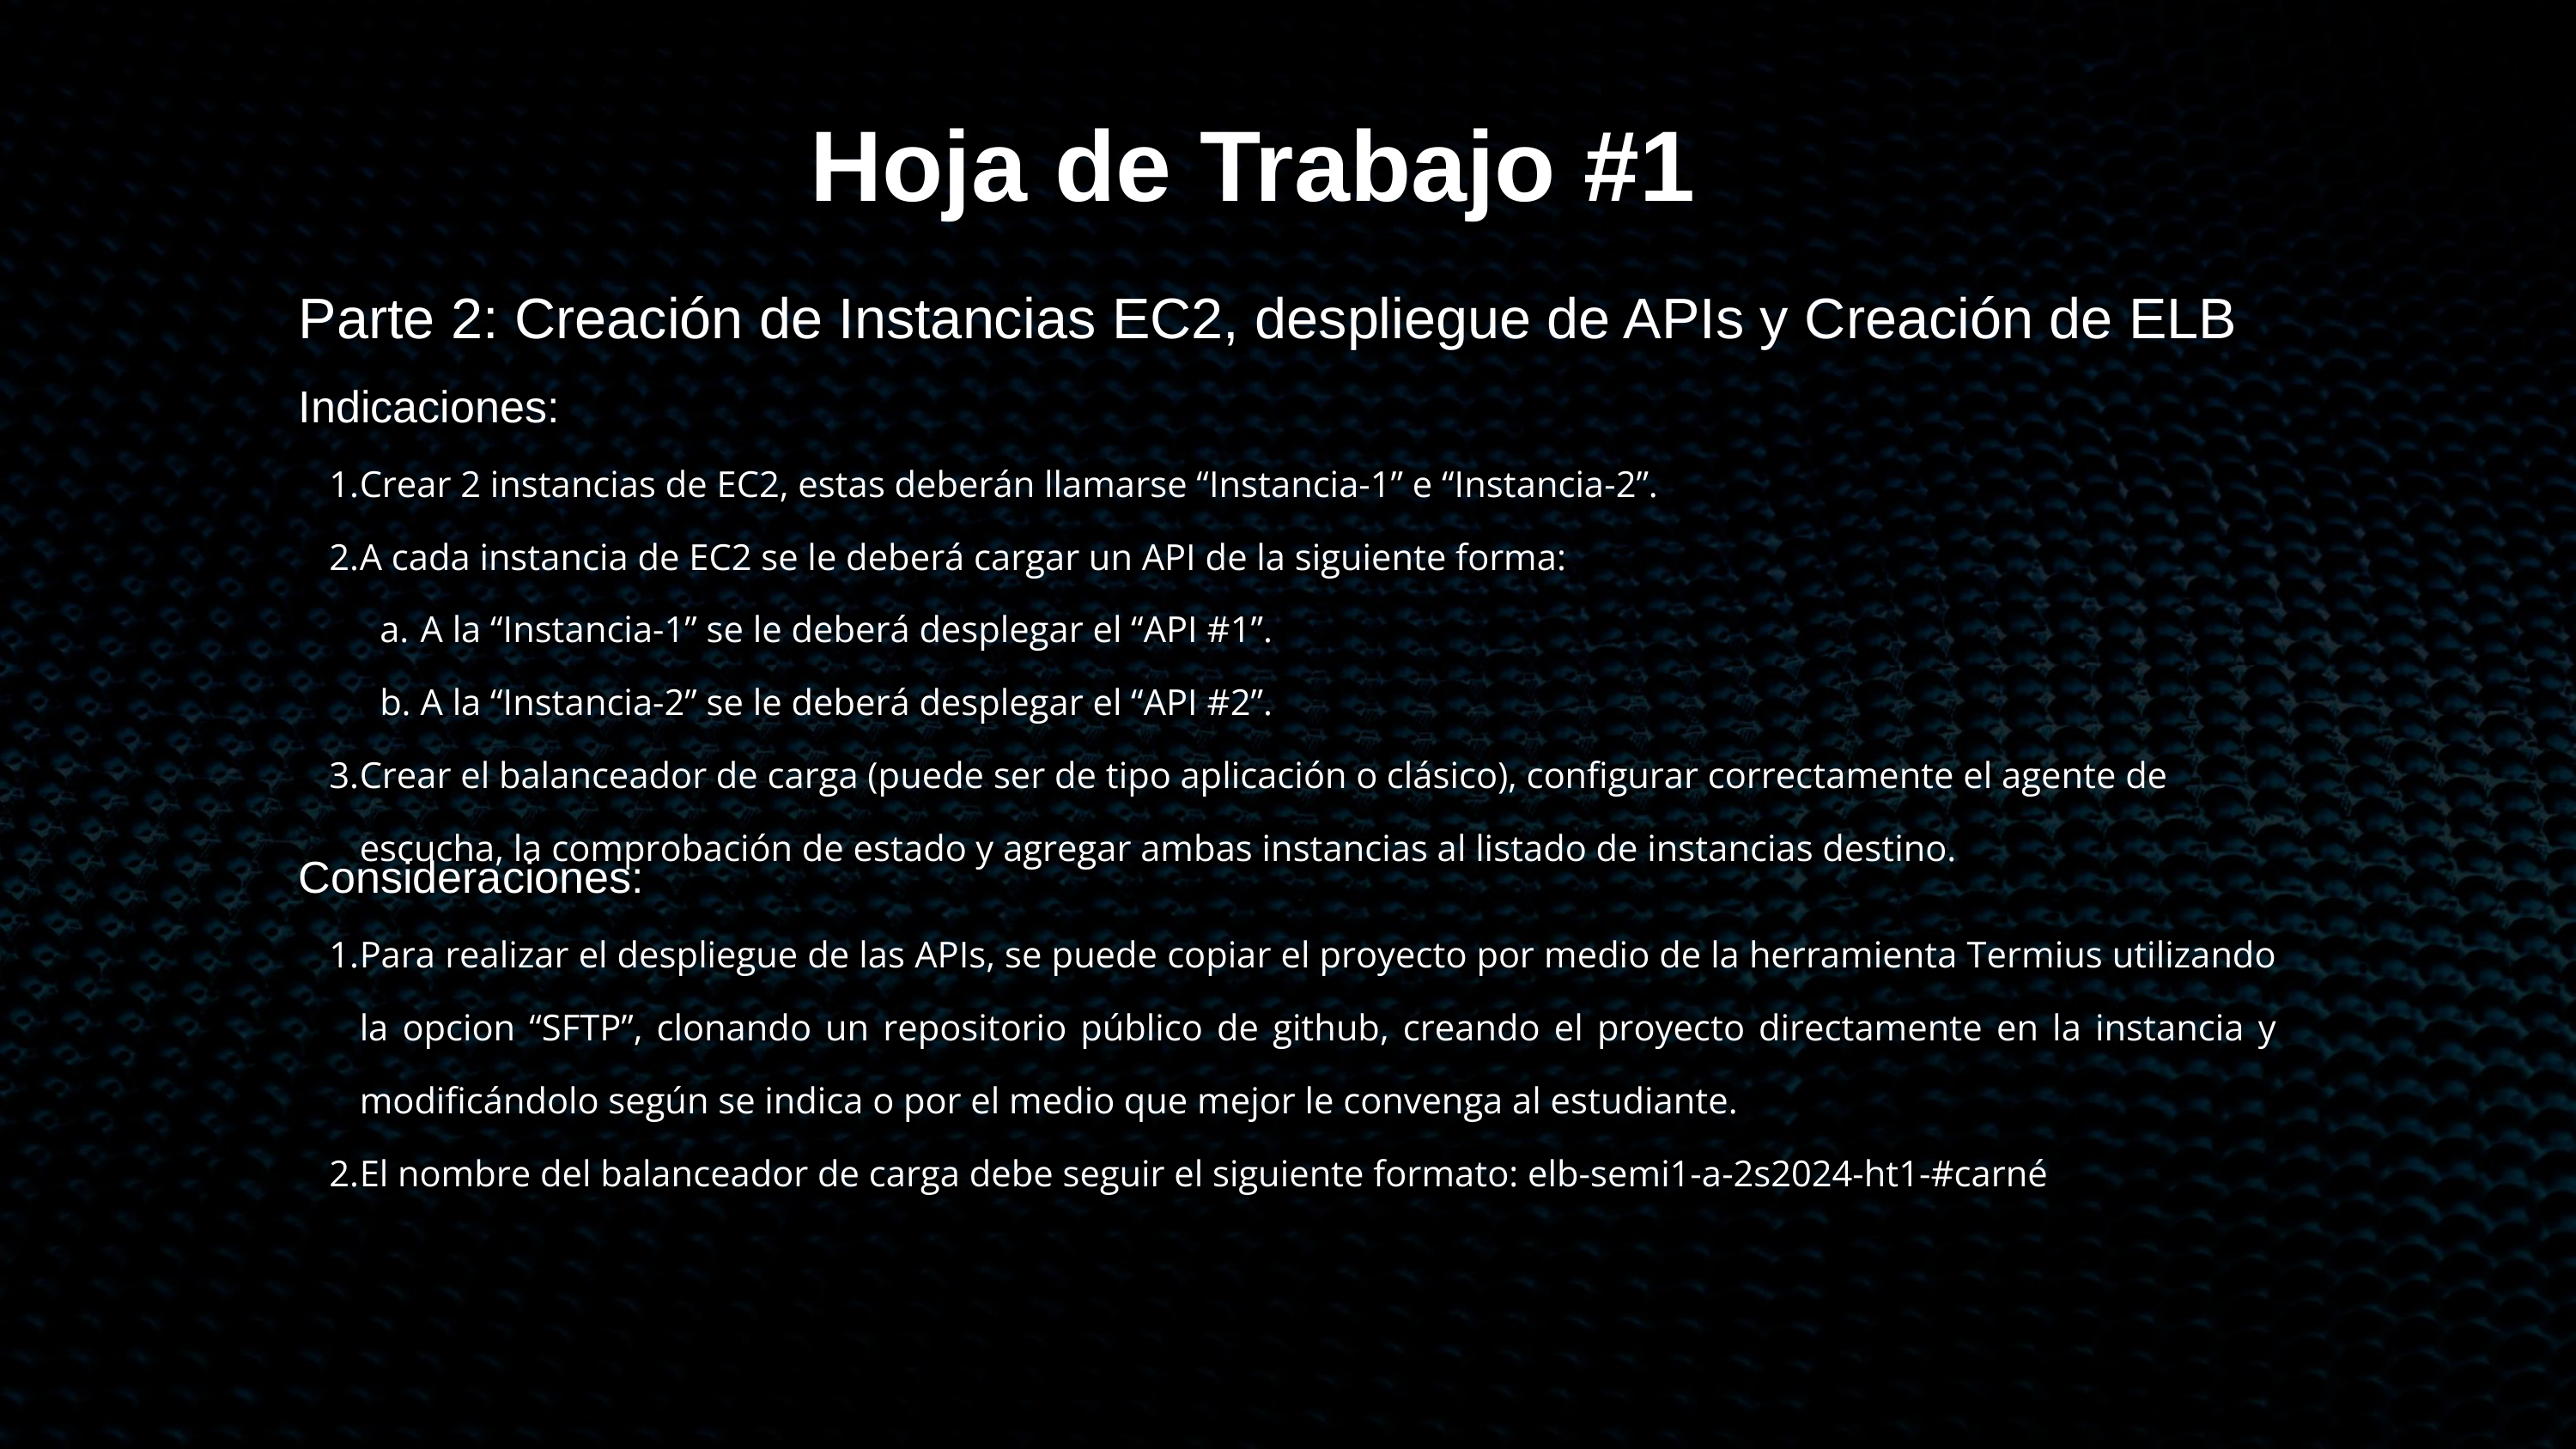

Hoja de Trabajo #1
Parte 2: Creación de Instancias EC2, despliegue de APIs y Creación de ELB
Indicaciones:
Crear 2 instancias de EC2, estas deberán llamarse “Instancia-1” e “Instancia-2”.
A cada instancia de EC2 se le deberá cargar un API de la siguiente forma:
A la “Instancia-1” se le deberá desplegar el “API #1”.
A la “Instancia-2” se le deberá desplegar el “API #2”.
Crear el balanceador de carga (puede ser de tipo aplicación o clásico), configurar correctamente el agente de escucha, la comprobación de estado y agregar ambas instancias al listado de instancias destino.

Consideraciones:
Para realizar el despliegue de las APIs, se puede copiar el proyecto por medio de la herramienta Termius utilizando la opcion “SFTP”, clonando un repositorio público de github, creando el proyecto directamente en la instancia y modificándolo según se indica o por el medio que mejor le convenga al estudiante.
El nombre del balanceador de carga debe seguir el siguiente formato: elb-semi1-a-2s2024-ht1-#carné